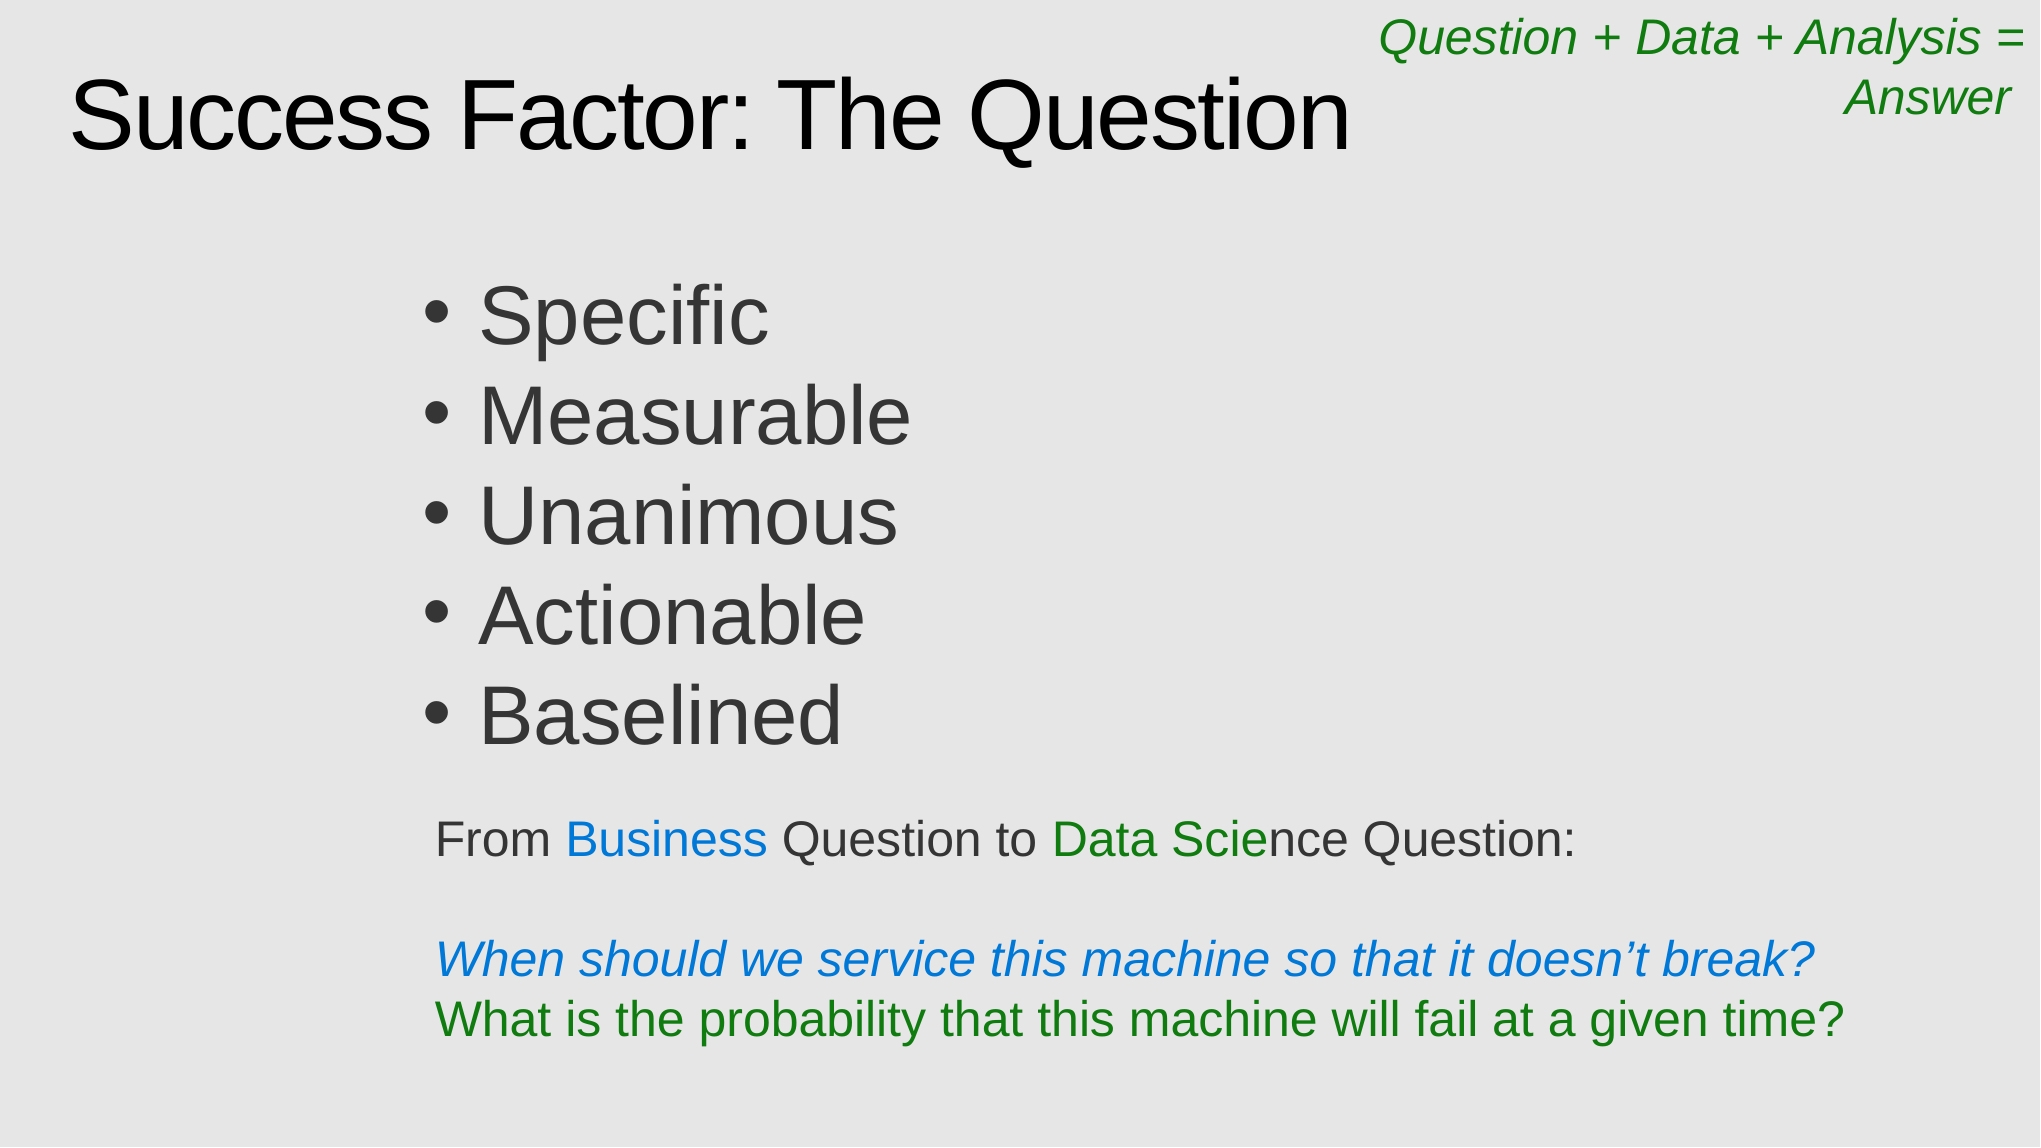

Question + Data + Analysis = Answer
# Success Factor: The Question
Specific
Measurable
Unanimous
Actionable
Baselined
From Business Question to Data Science Question:

When should we service this machine so that it doesn’t break?
What is the probability that this machine will fail at a given time?